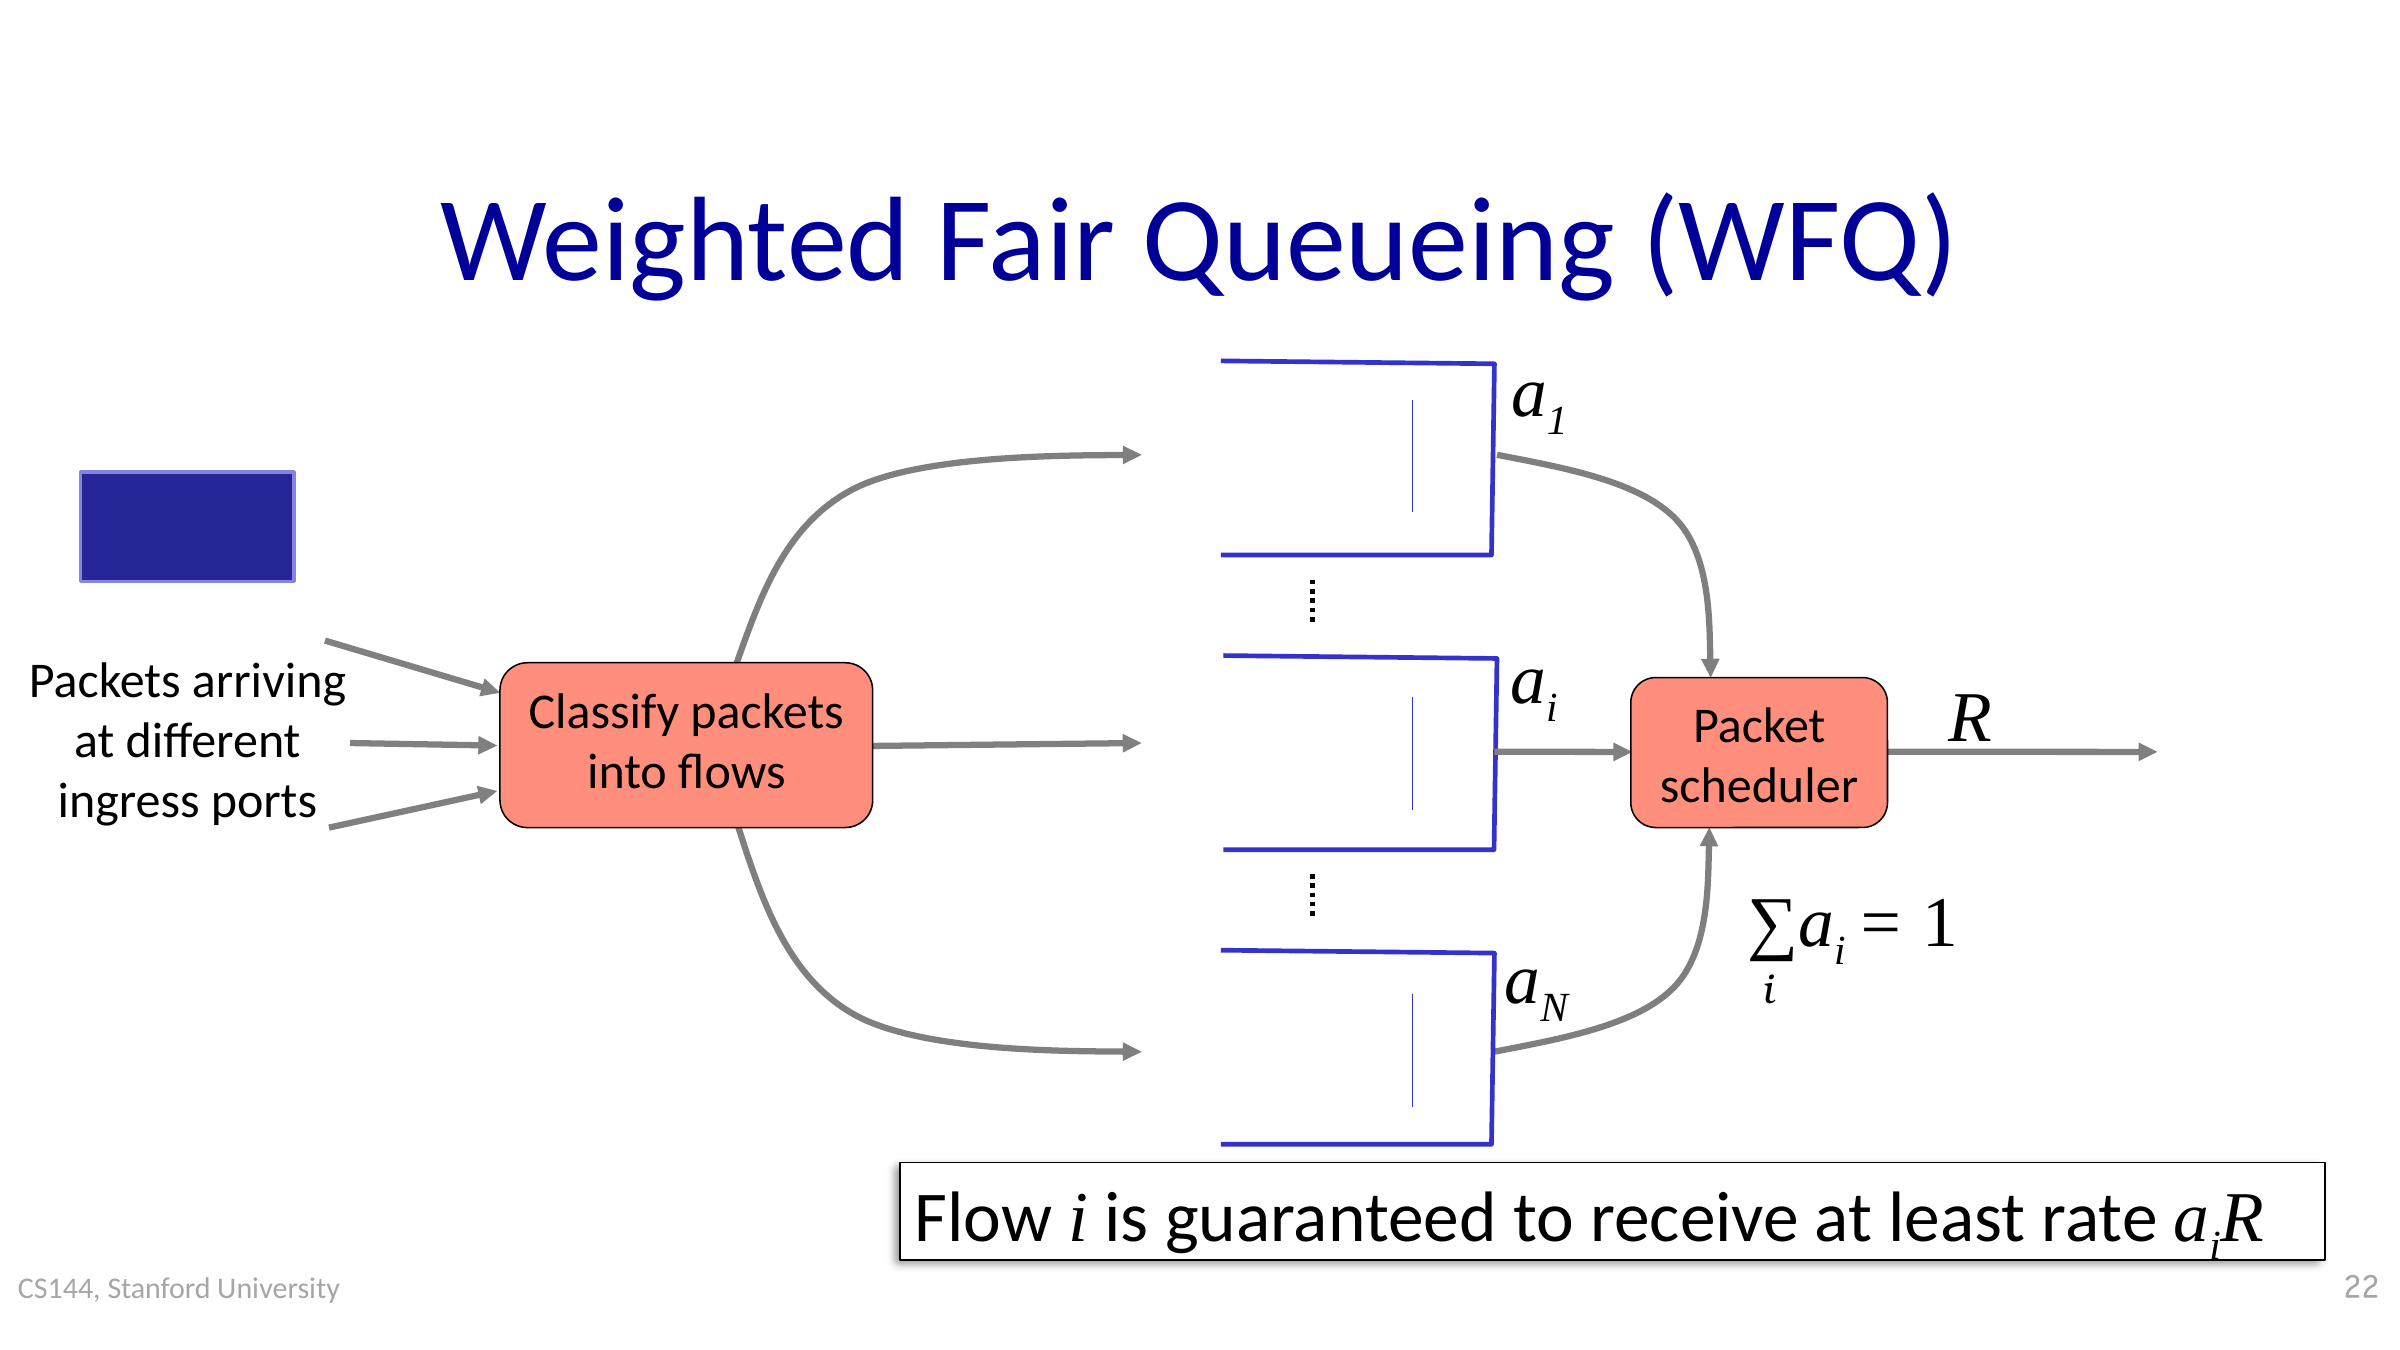

# Weighted Fair Queueing (WFQ)
a1

ai

Packets arriving at different ingress ports

Classify packets into flows
R
Packet scheduler

∑ai = 1
i
aN

Flow i is guaranteed to receive at least rate
aiR
22